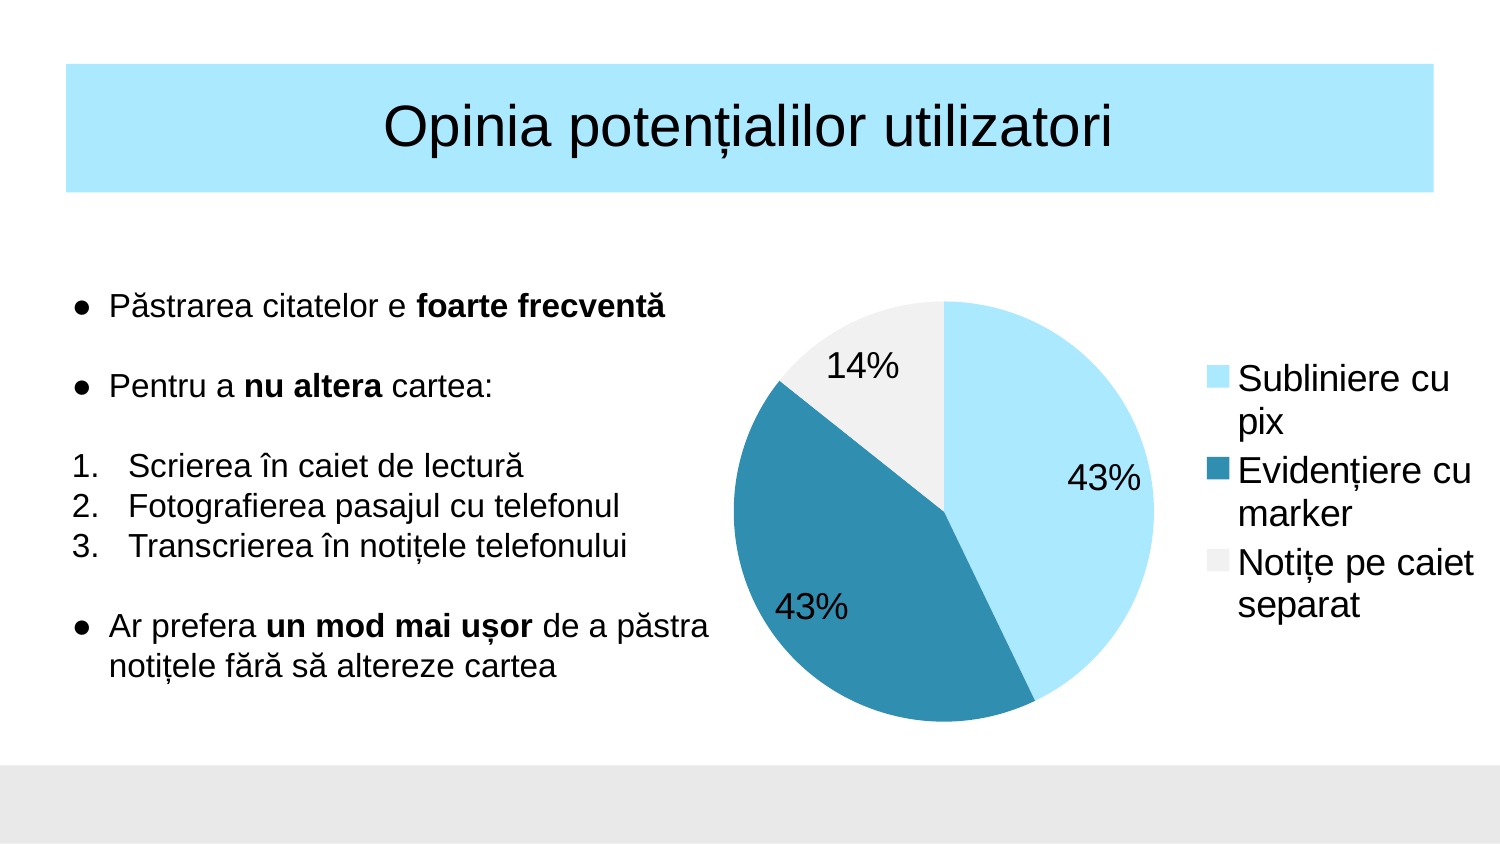

Opinia potențialilor utilizatori

Păstrarea citatelor e foarte frecventă

Pentru a nu altera cartea:

Scrierea în caiet de lectură
Fotografierea pasajul cu telefonul
Transcrierea în notițele telefonului

Ar prefera un mod mai ușor de a păstra notițele fără să altereze cartea

### Chart

| Category | Sales |
|---|---|
| Subliniere cu pix | 42.9 |
| Evidențiere cu marker | 42.9 |
| Notițe pe caiet separat | 14.31 |
Follow the link in the graph to modify its data and then paste the new one here. For more info, click here